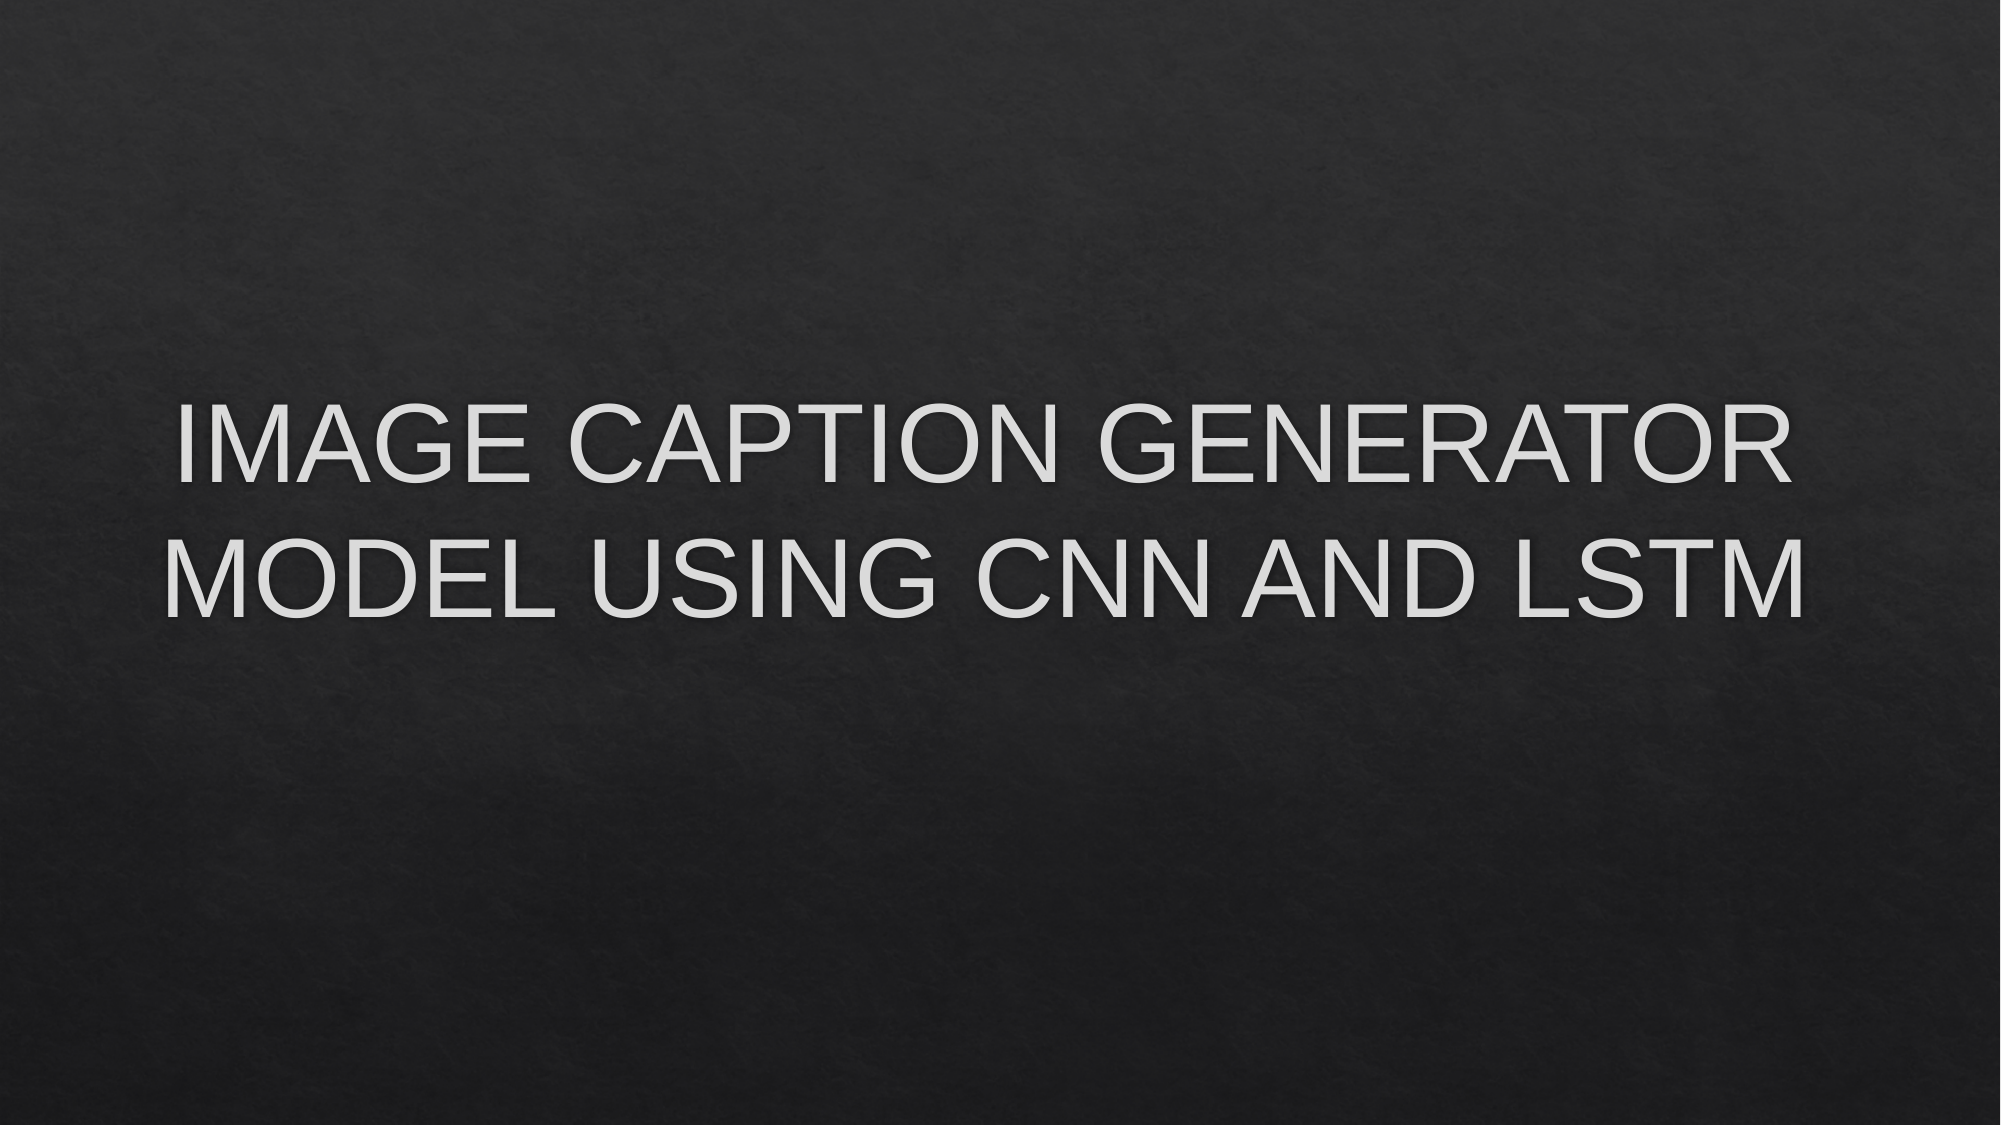

# IMAGE CAPTION GENERATOR MODEL USING CNN AND LSTM